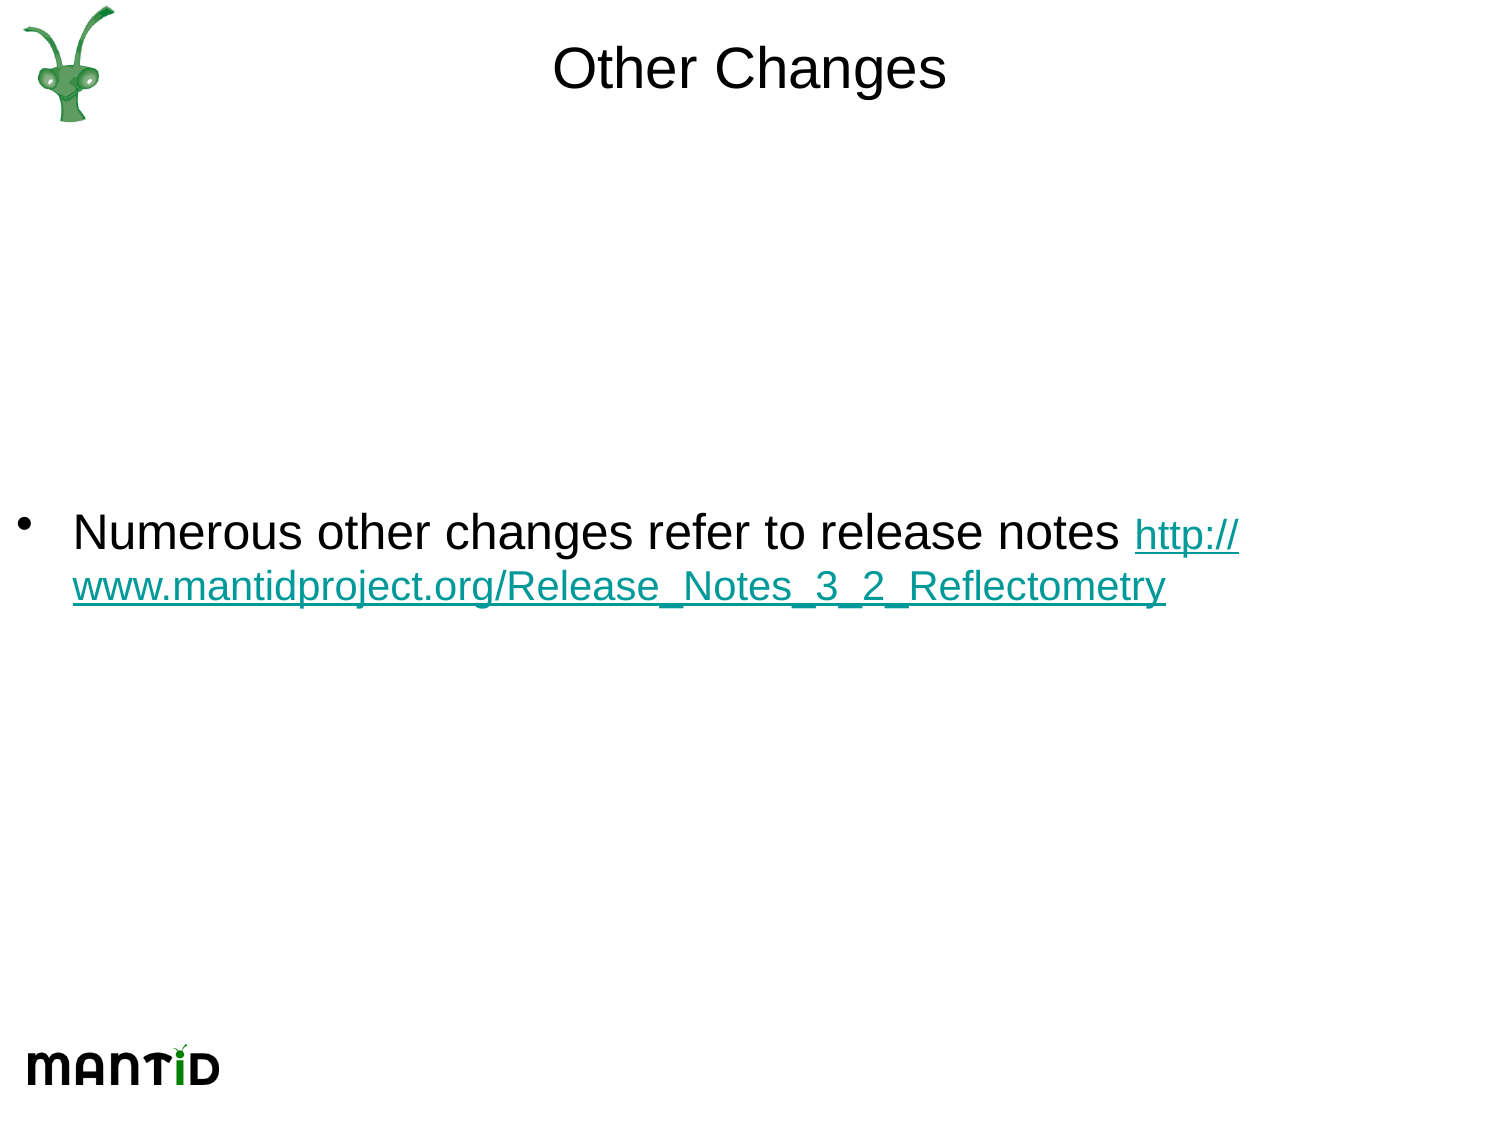

# Other Changes
Numerous other changes refer to release notes http://www.mantidproject.org/Release_Notes_3_2_Reflectometry